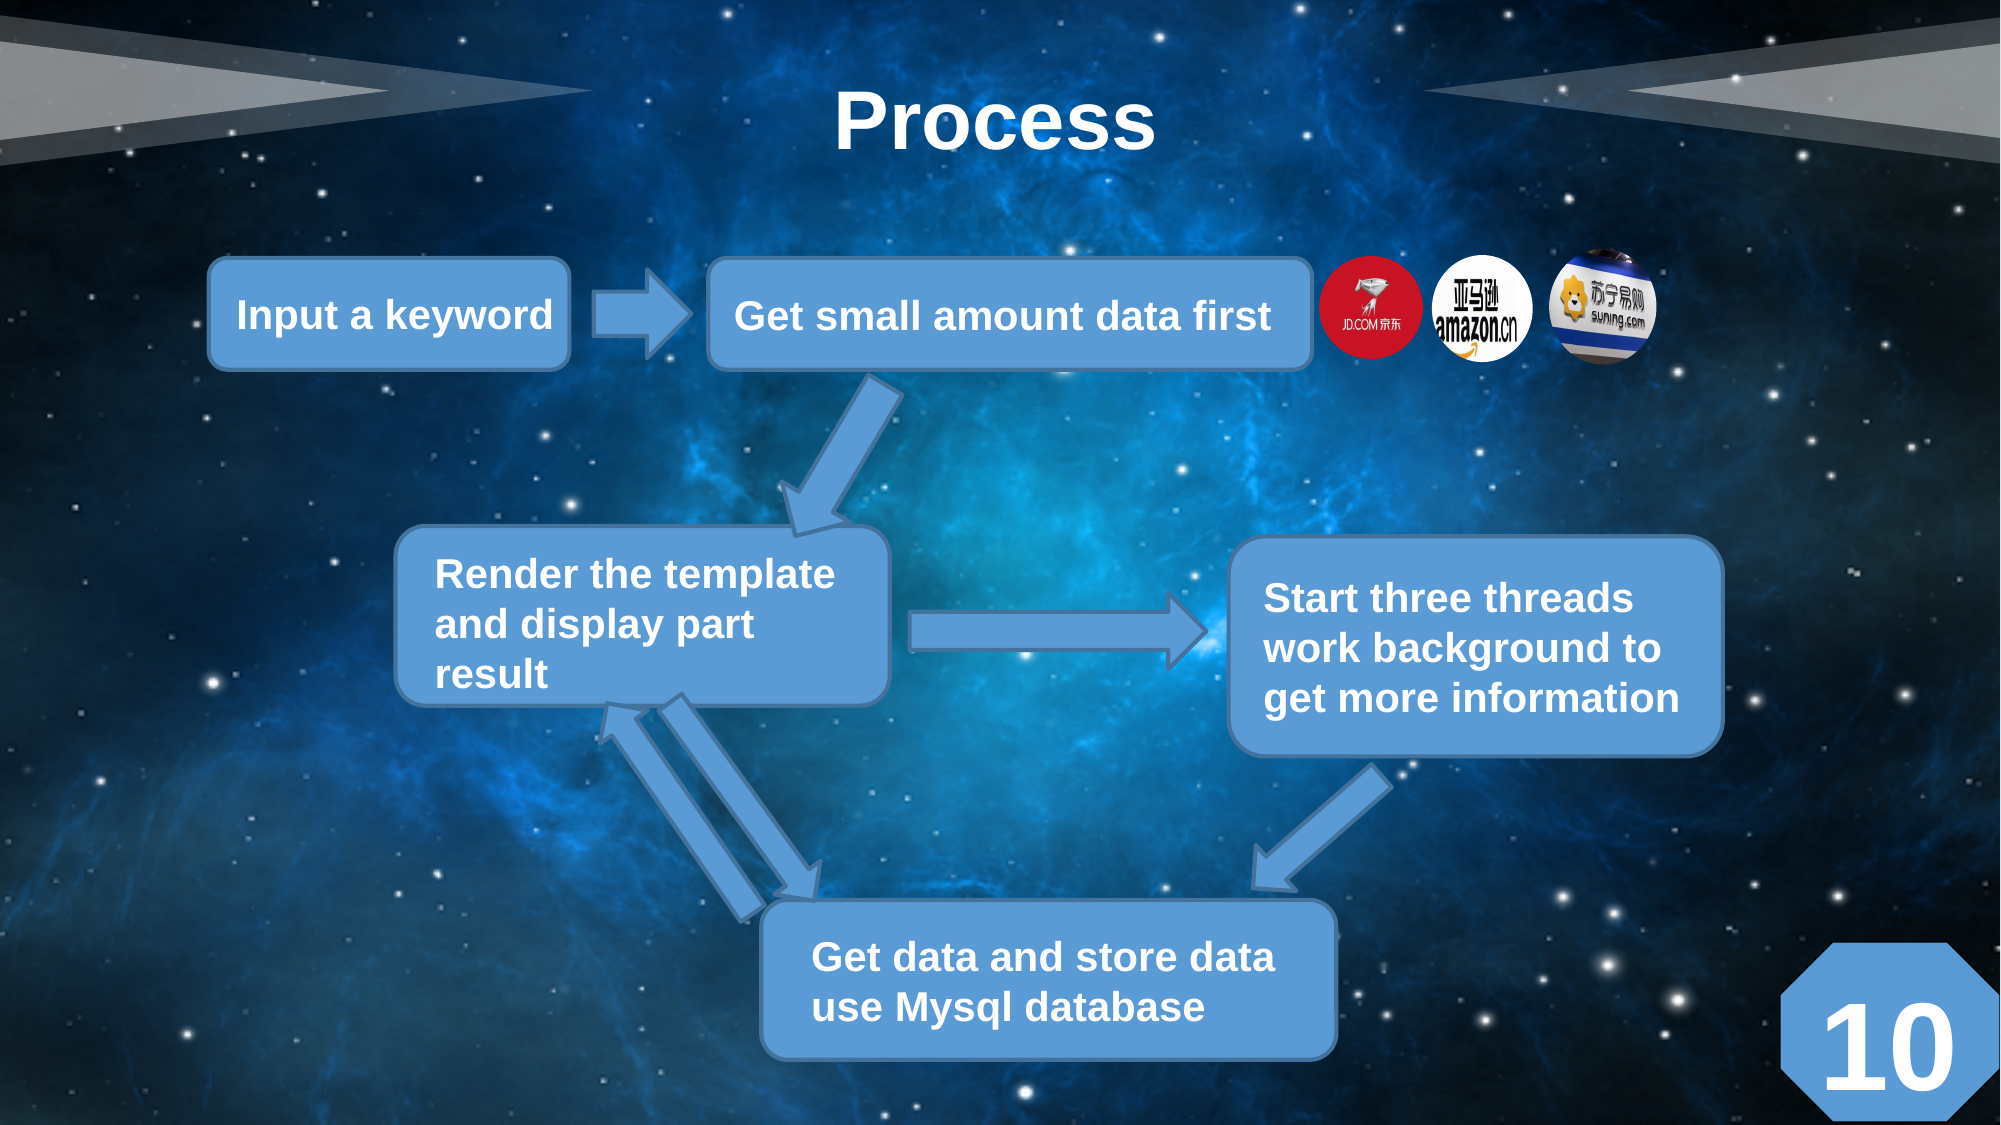

Process

Input a keyword

Get small amount data first

Render the template and display part result

Start three threads work background to get more information

Get data and store data use Mysql database

10